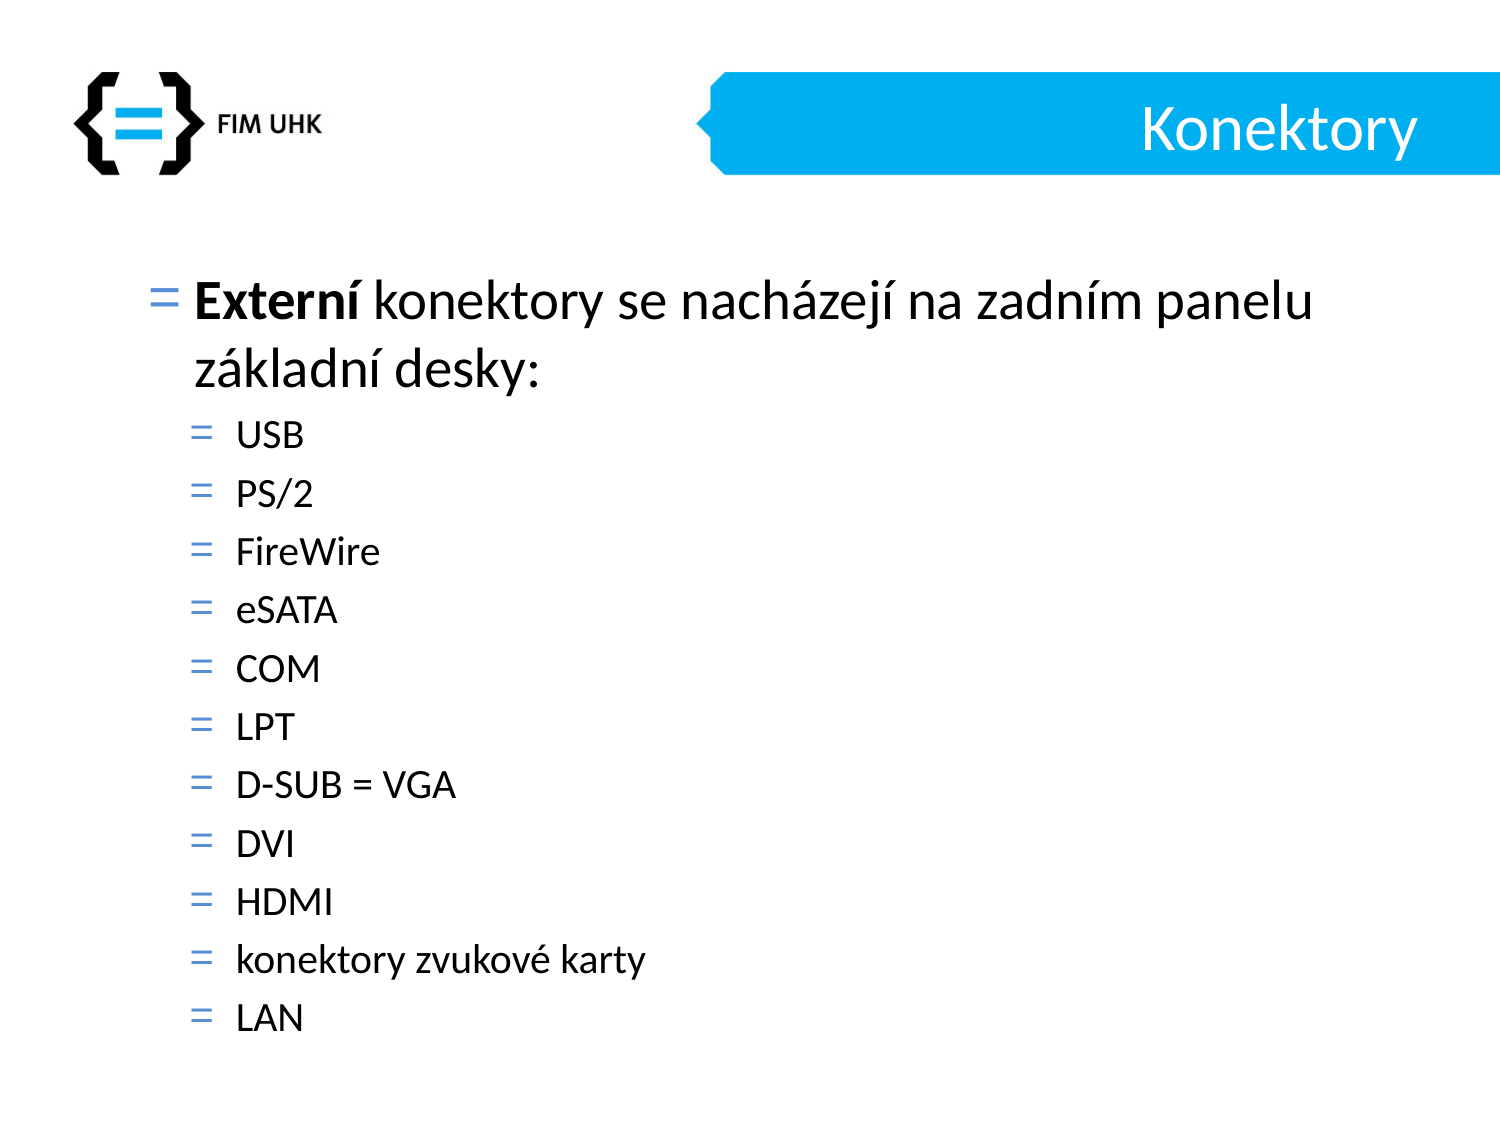

# Konektory
Externí konektory se nacházejí na zadním panelu základní desky:
USB
PS/2
FireWire
eSATA
COM
LPT
D-SUB = VGA
DVI
HDMI
konektory zvukové karty
LAN